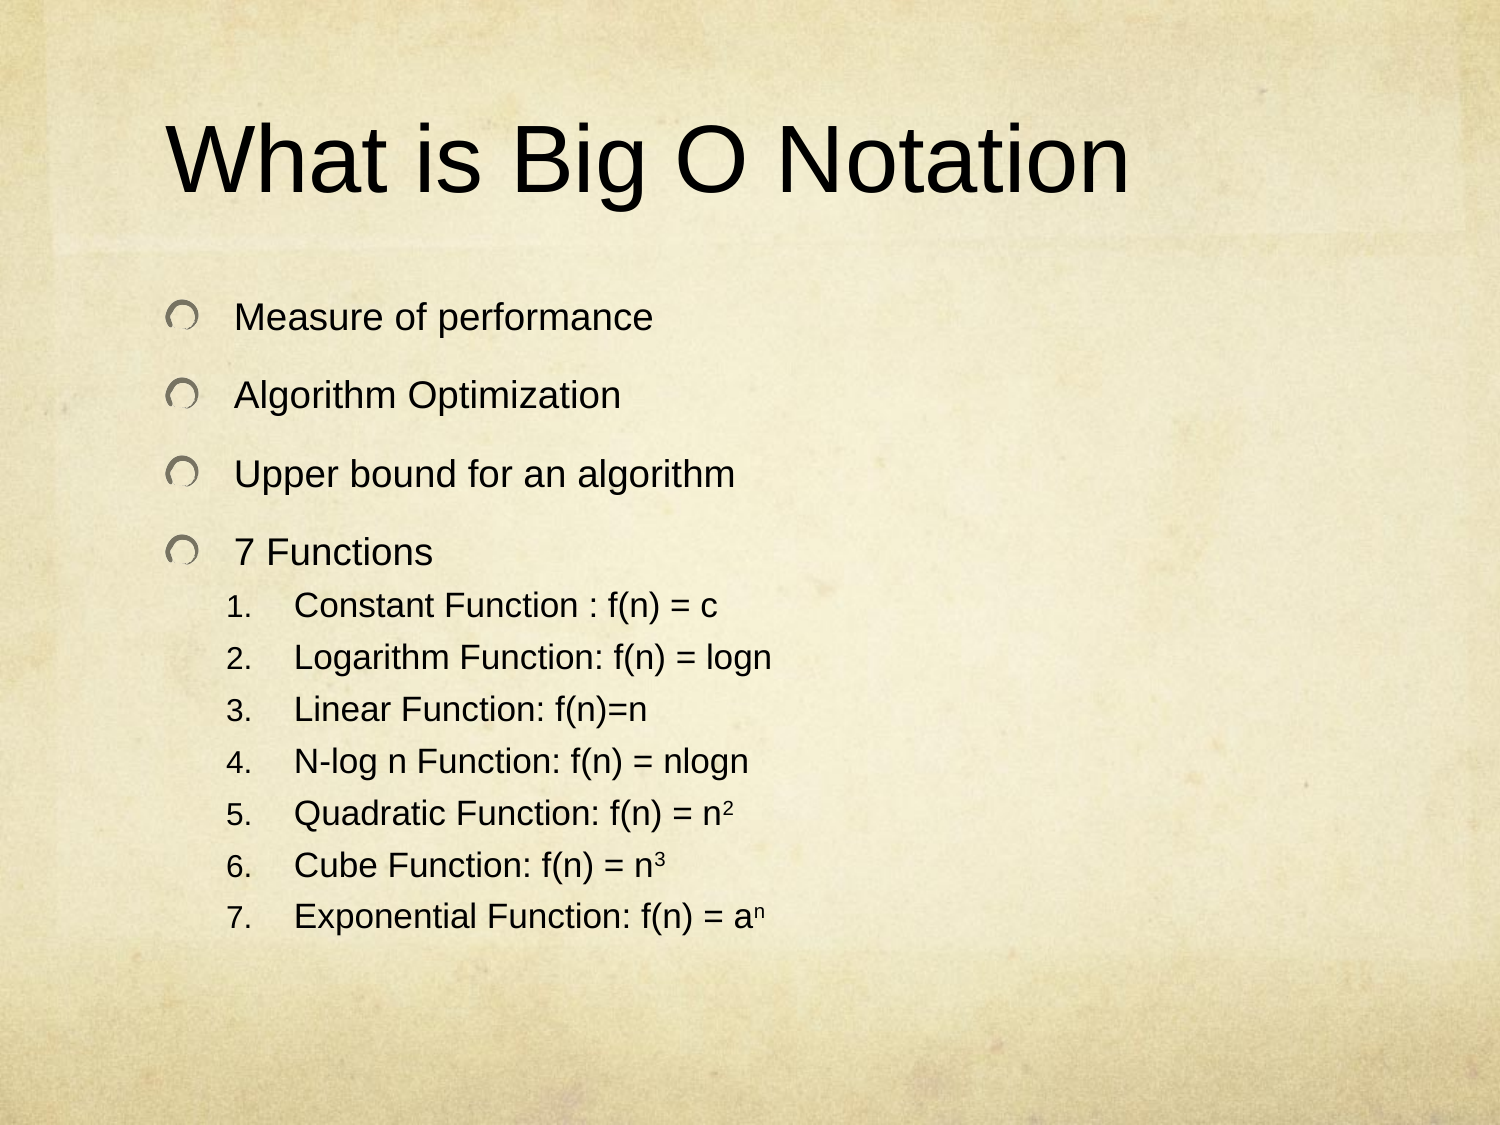

# What is Big O Notation
Measure of performance
Algorithm Optimization
Upper bound for an algorithm
7 Functions
Constant Function : f(n) = c
Logarithm Function: f(n) = logn
Linear Function: f(n)=n
N-log n Function: f(n) = nlogn
Quadratic Function: f(n) = n2
Cube Function: f(n) = n3
Exponential Function: f(n) = an